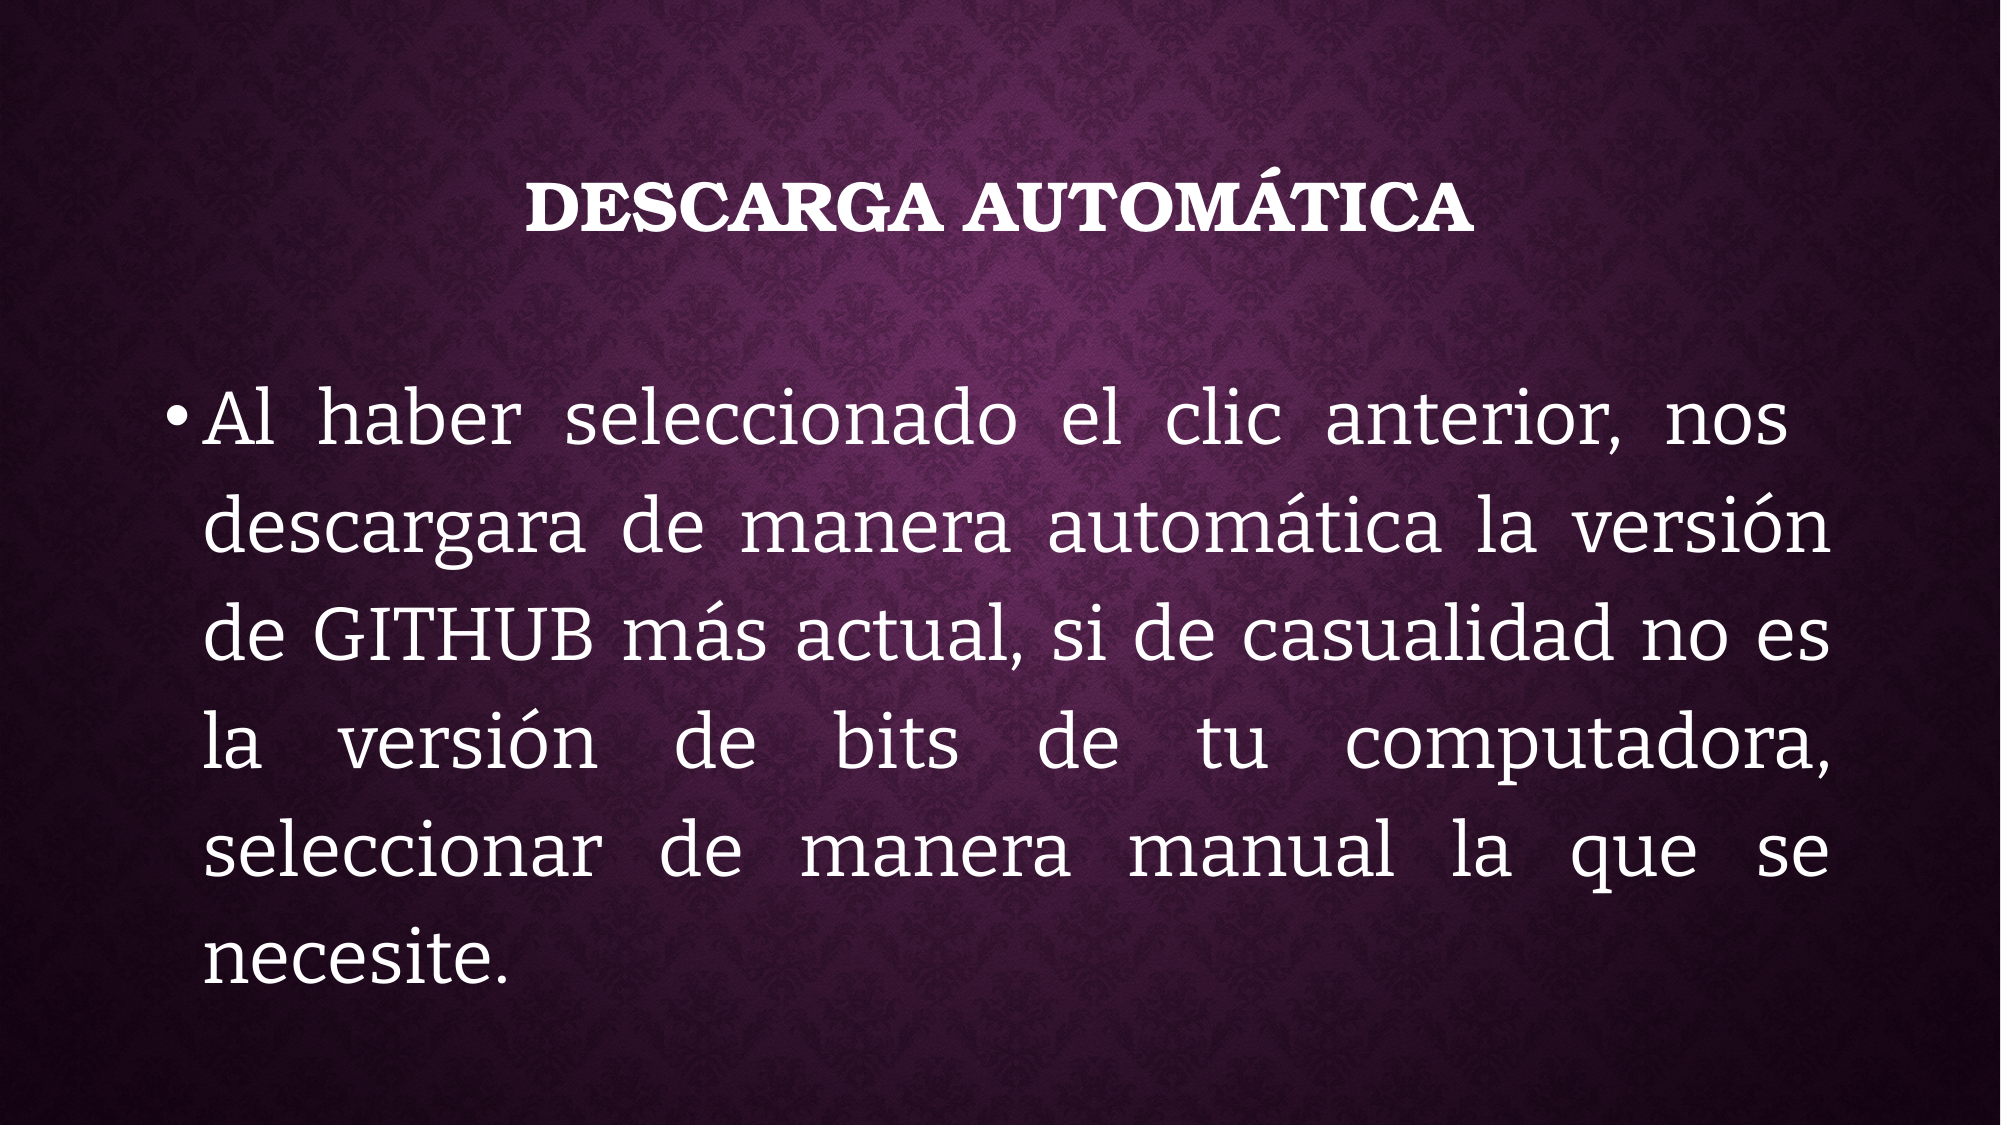

# Descarga automática
Al haber seleccionado el clic anterior, nos  descargara de manera automática la versión de GITHUB más actual, si de casualidad no es la versión de bits de tu computadora, seleccionar de manera manual la que se necesite.